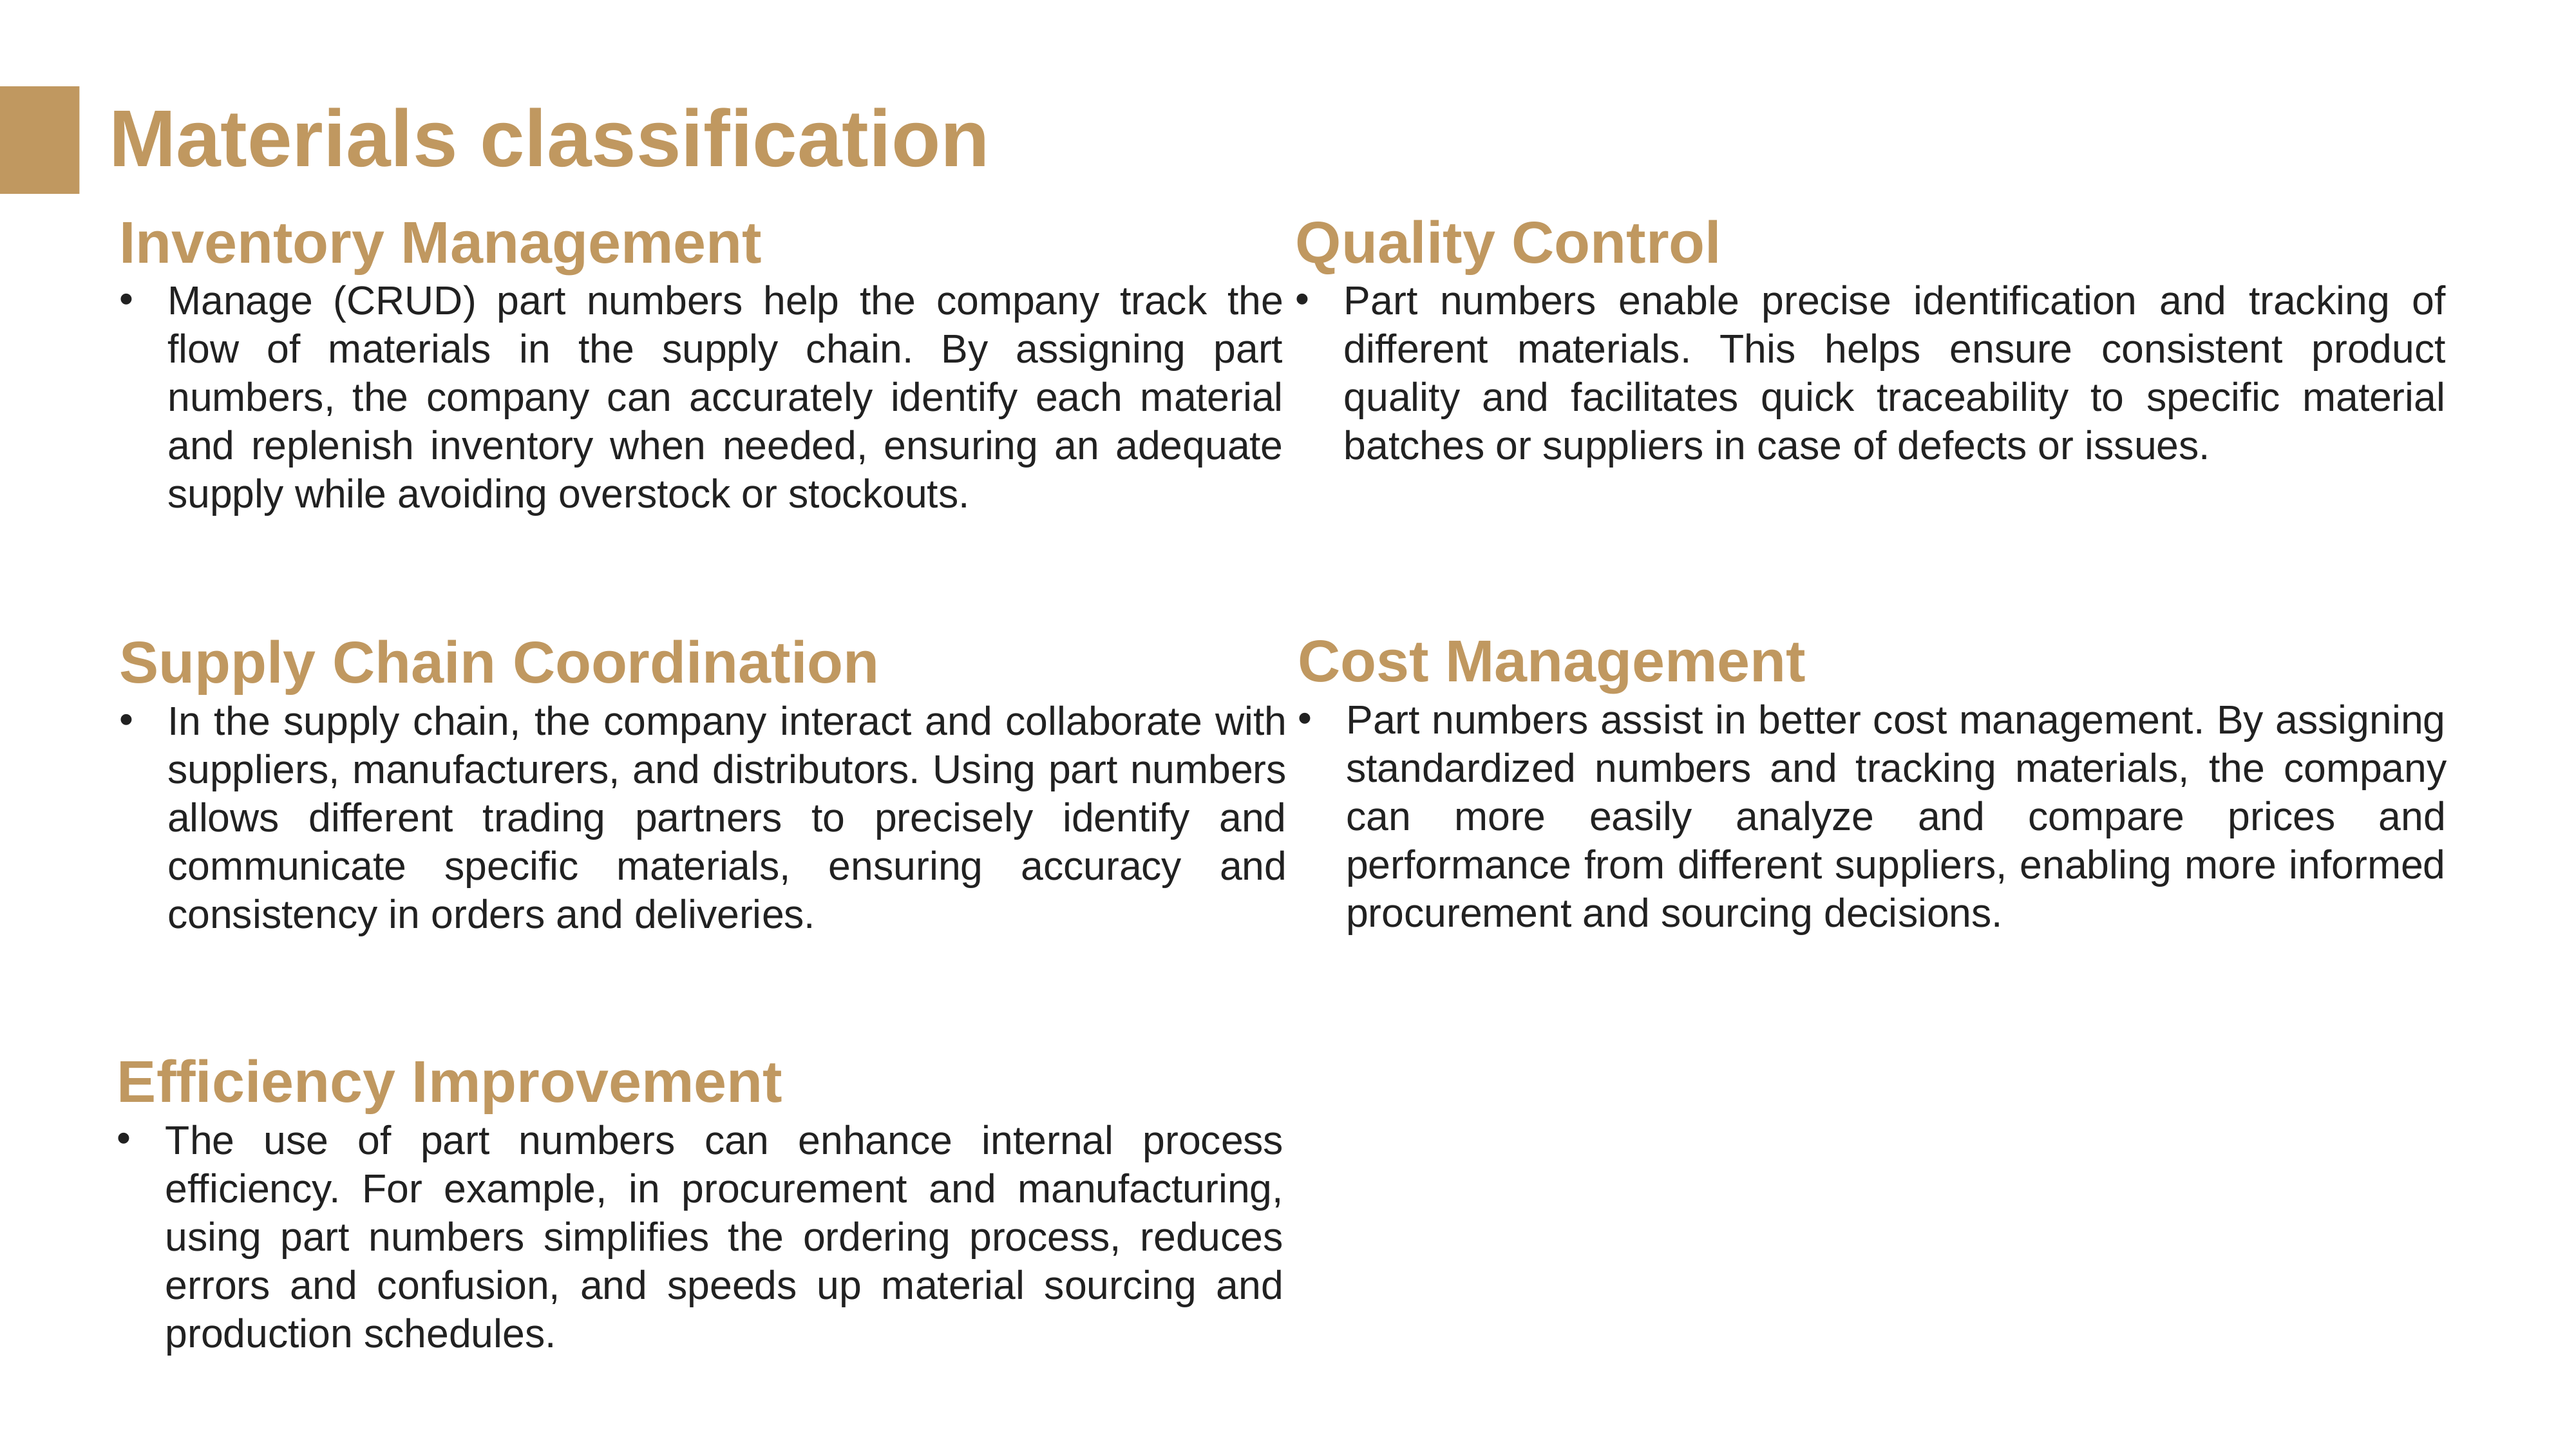

Materials classification
Inventory Management
Manage (CRUD) part numbers help the company track the flow of materials in the supply chain. By assigning part numbers, the company can accurately identify each material and replenish inventory when needed, ensuring an adequate supply while avoiding overstock or stockouts.
Quality Control
Part numbers enable precise identification and tracking of different materials. This helps ensure consistent product quality and facilitates quick traceability to specific material batches or suppliers in case of defects or issues.
Cost Management
Part numbers assist in better cost management. By assigning standardized numbers and tracking materials, the company can more easily analyze and compare prices and performance from different suppliers, enabling more informed procurement and sourcing decisions.
Supply Chain Coordination
In the supply chain, the company interact and collaborate with suppliers, manufacturers, and distributors. Using part numbers allows different trading partners to precisely identify and communicate specific materials, ensuring accuracy and consistency in orders and deliveries.
Efficiency Improvement
The use of part numbers can enhance internal process efficiency. For example, in procurement and manufacturing, using part numbers simplifies the ordering process, reduces errors and confusion, and speeds up material sourcing and production schedules.